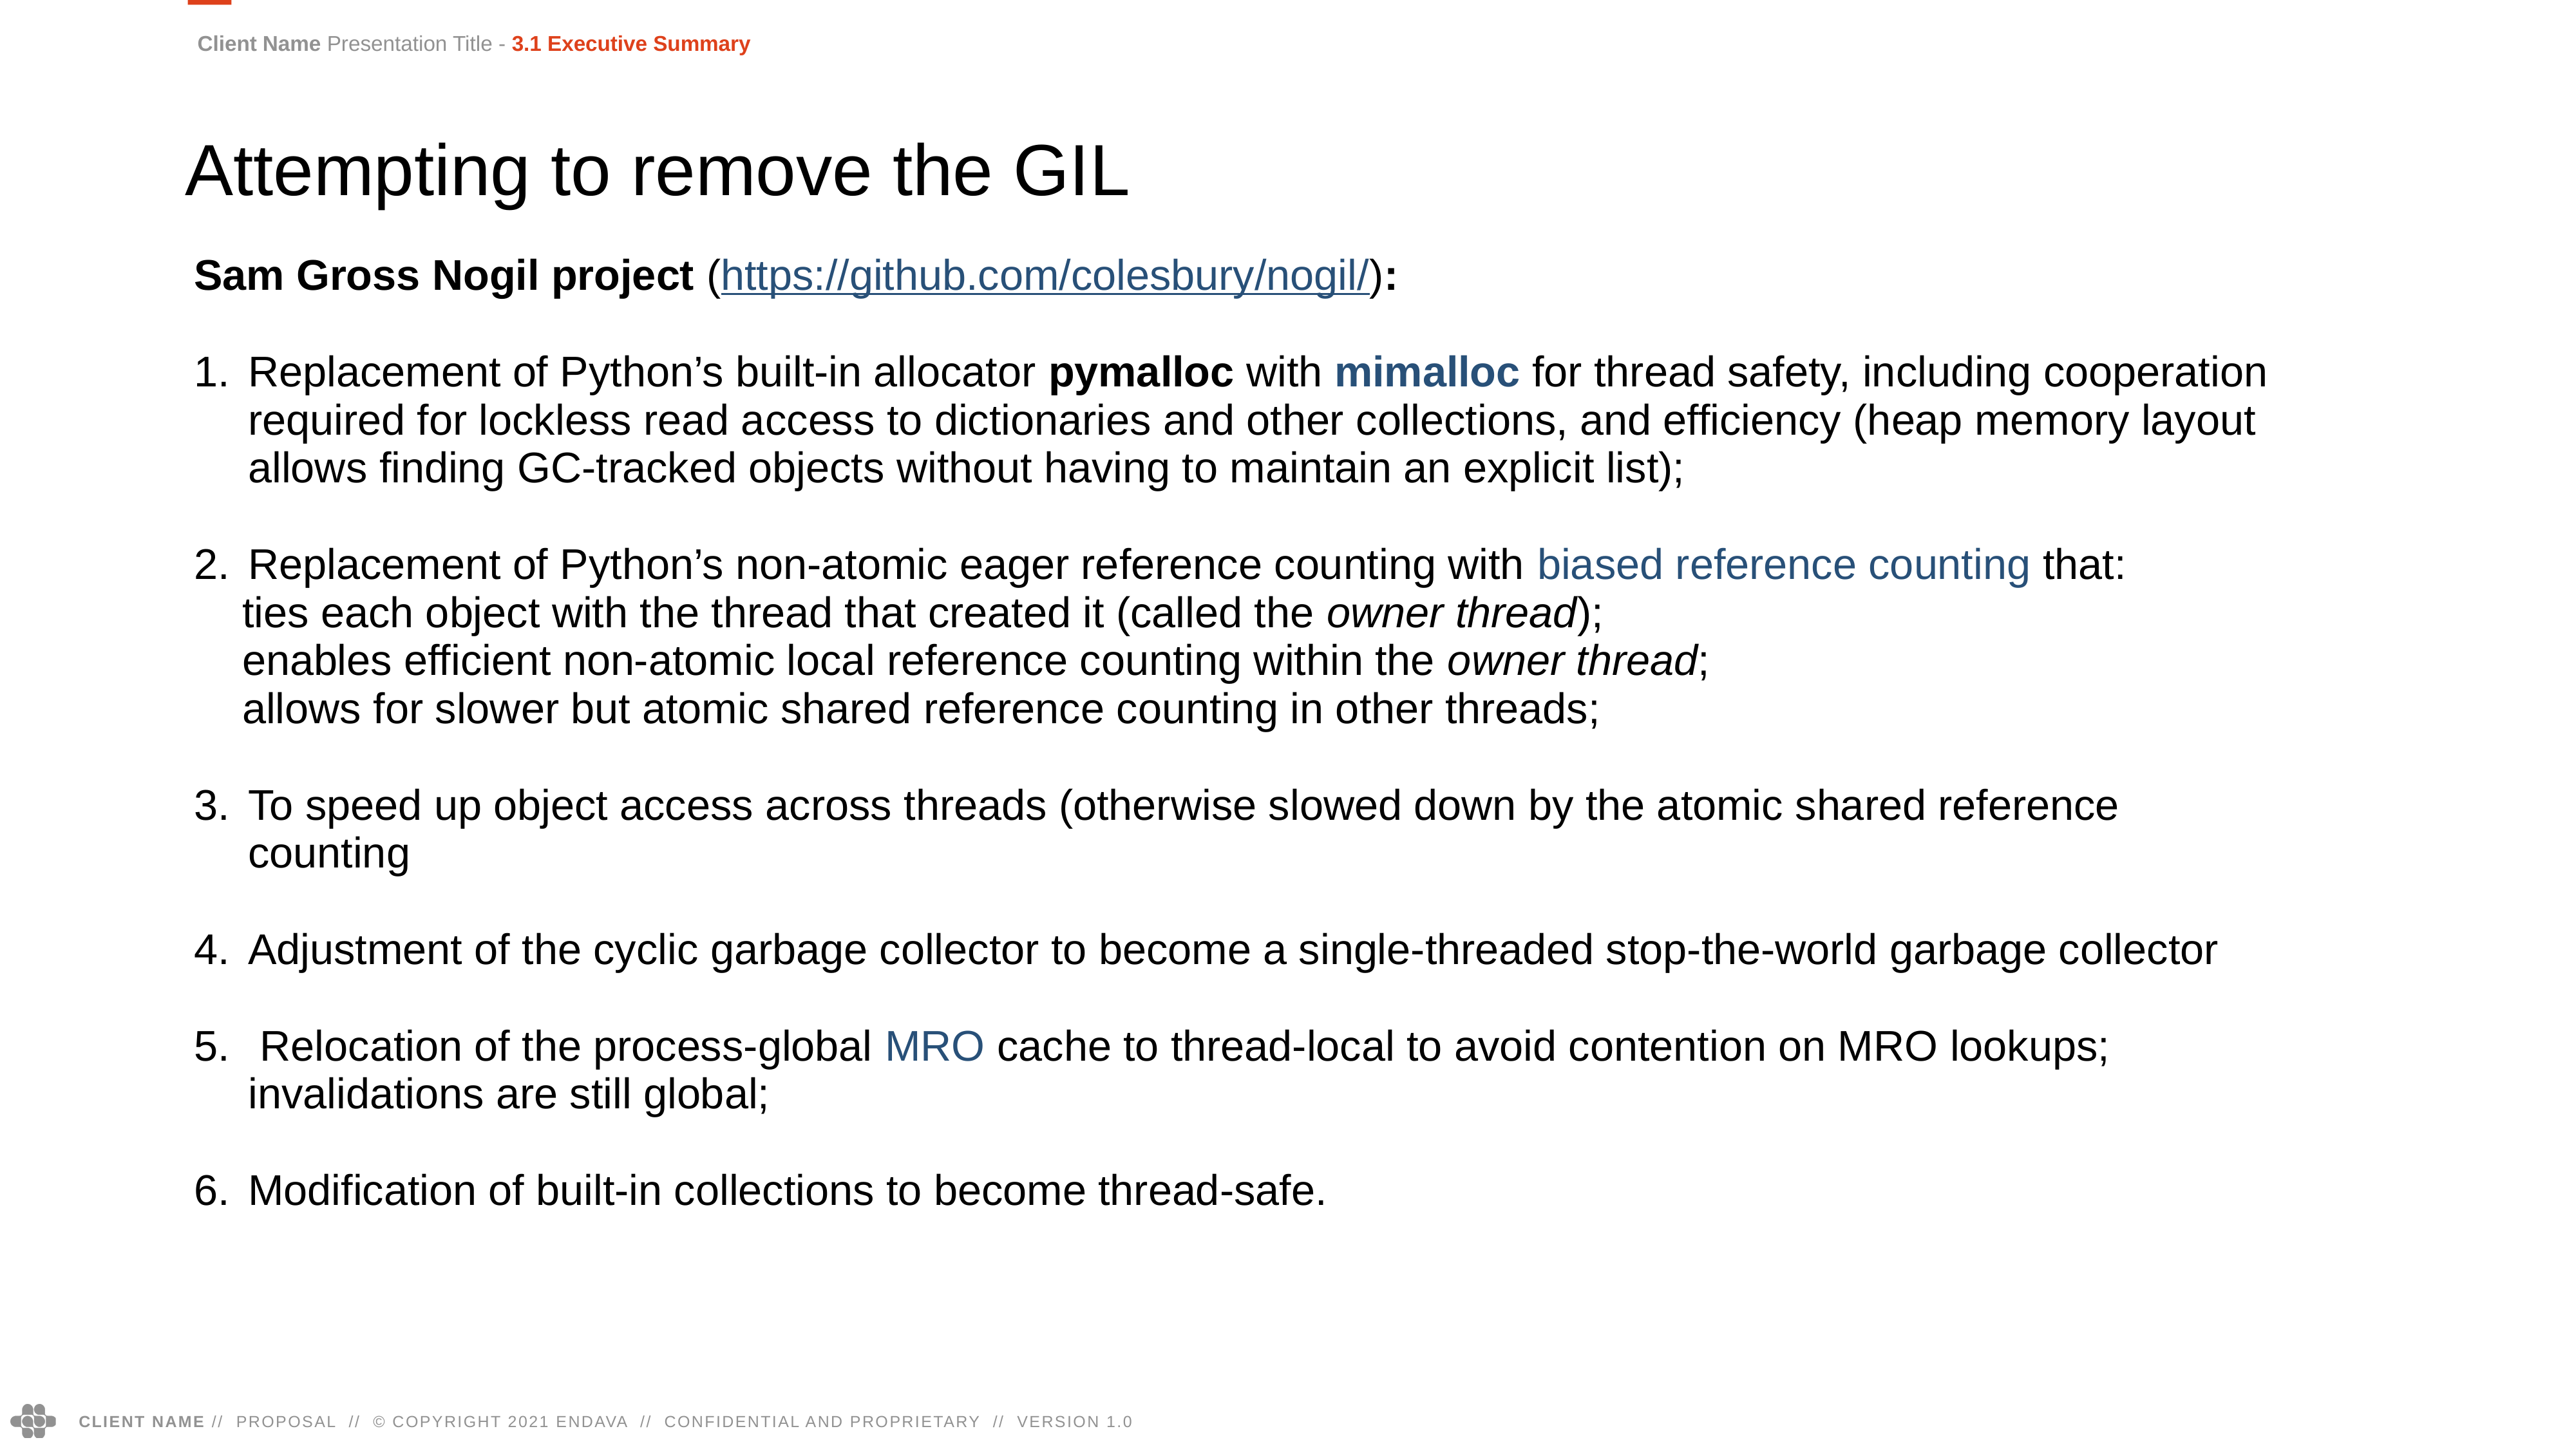

Client Name Presentation Title - 3.1 Executive Summary
Attempting to remove the GIL

| Sam Gross Nogil project (https://github.com/colesbury/nogil/): Replacement of Python’s built-in allocator pymalloc with mimalloc for thread safety, including cooperation required for lockless read access to dictionaries and other collections, and efficiency (heap memory layout allows finding GC-tracked objects without having to maintain an explicit list); Replacement of Python’s non-atomic eager reference counting with biased reference counting that: ties each object with the thread that created it (called the owner thread); enables efficient non-atomic local reference counting within the owner thread; allows for slower but atomic shared reference counting in other threads; To speed up object access across threads (otherwise slowed down by the atomic shared reference counting Adjustment of the cyclic garbage collector to become a single-threaded stop-the-world garbage collector Relocation of the process-global MRO cache to thread-local to avoid contention on MRO lookups; invalidations are still global; Modification of built-in collections to become thread-safe. |  |
| --- | --- |
|  |  |